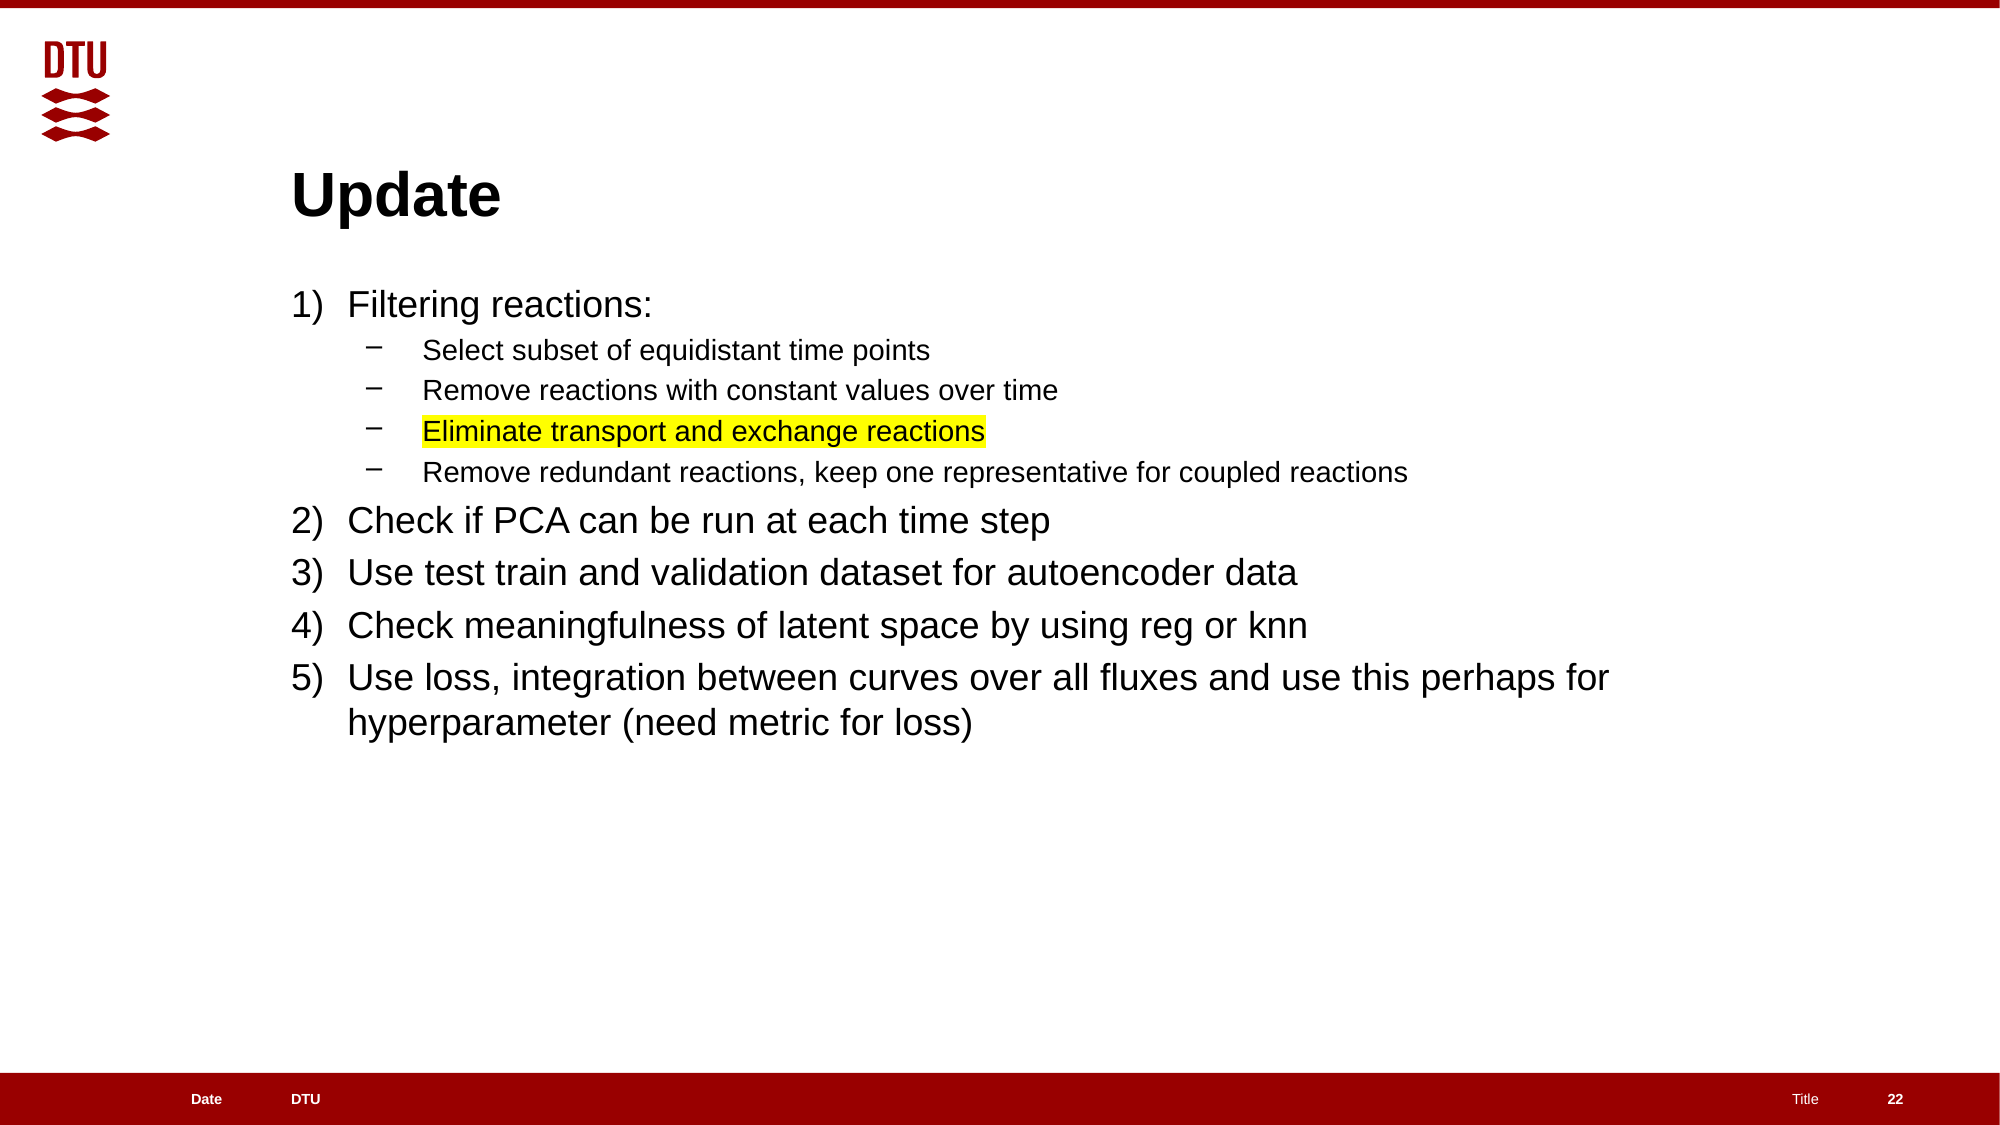

# Update
Filtering reactions:
Select subset of equidistant time points
Remove reactions with constant values over time
Eliminate transport and exchange reactions
Remove redundant reactions, keep one representative for coupled reactions
Check if PCA can be run at each time step
Use test train and validation dataset for autoencoder data
Check meaningfulness of latent space by using reg or knn
Use loss, integration between curves over all fluxes and use this perhaps for hyperparameter (need metric for loss)
22